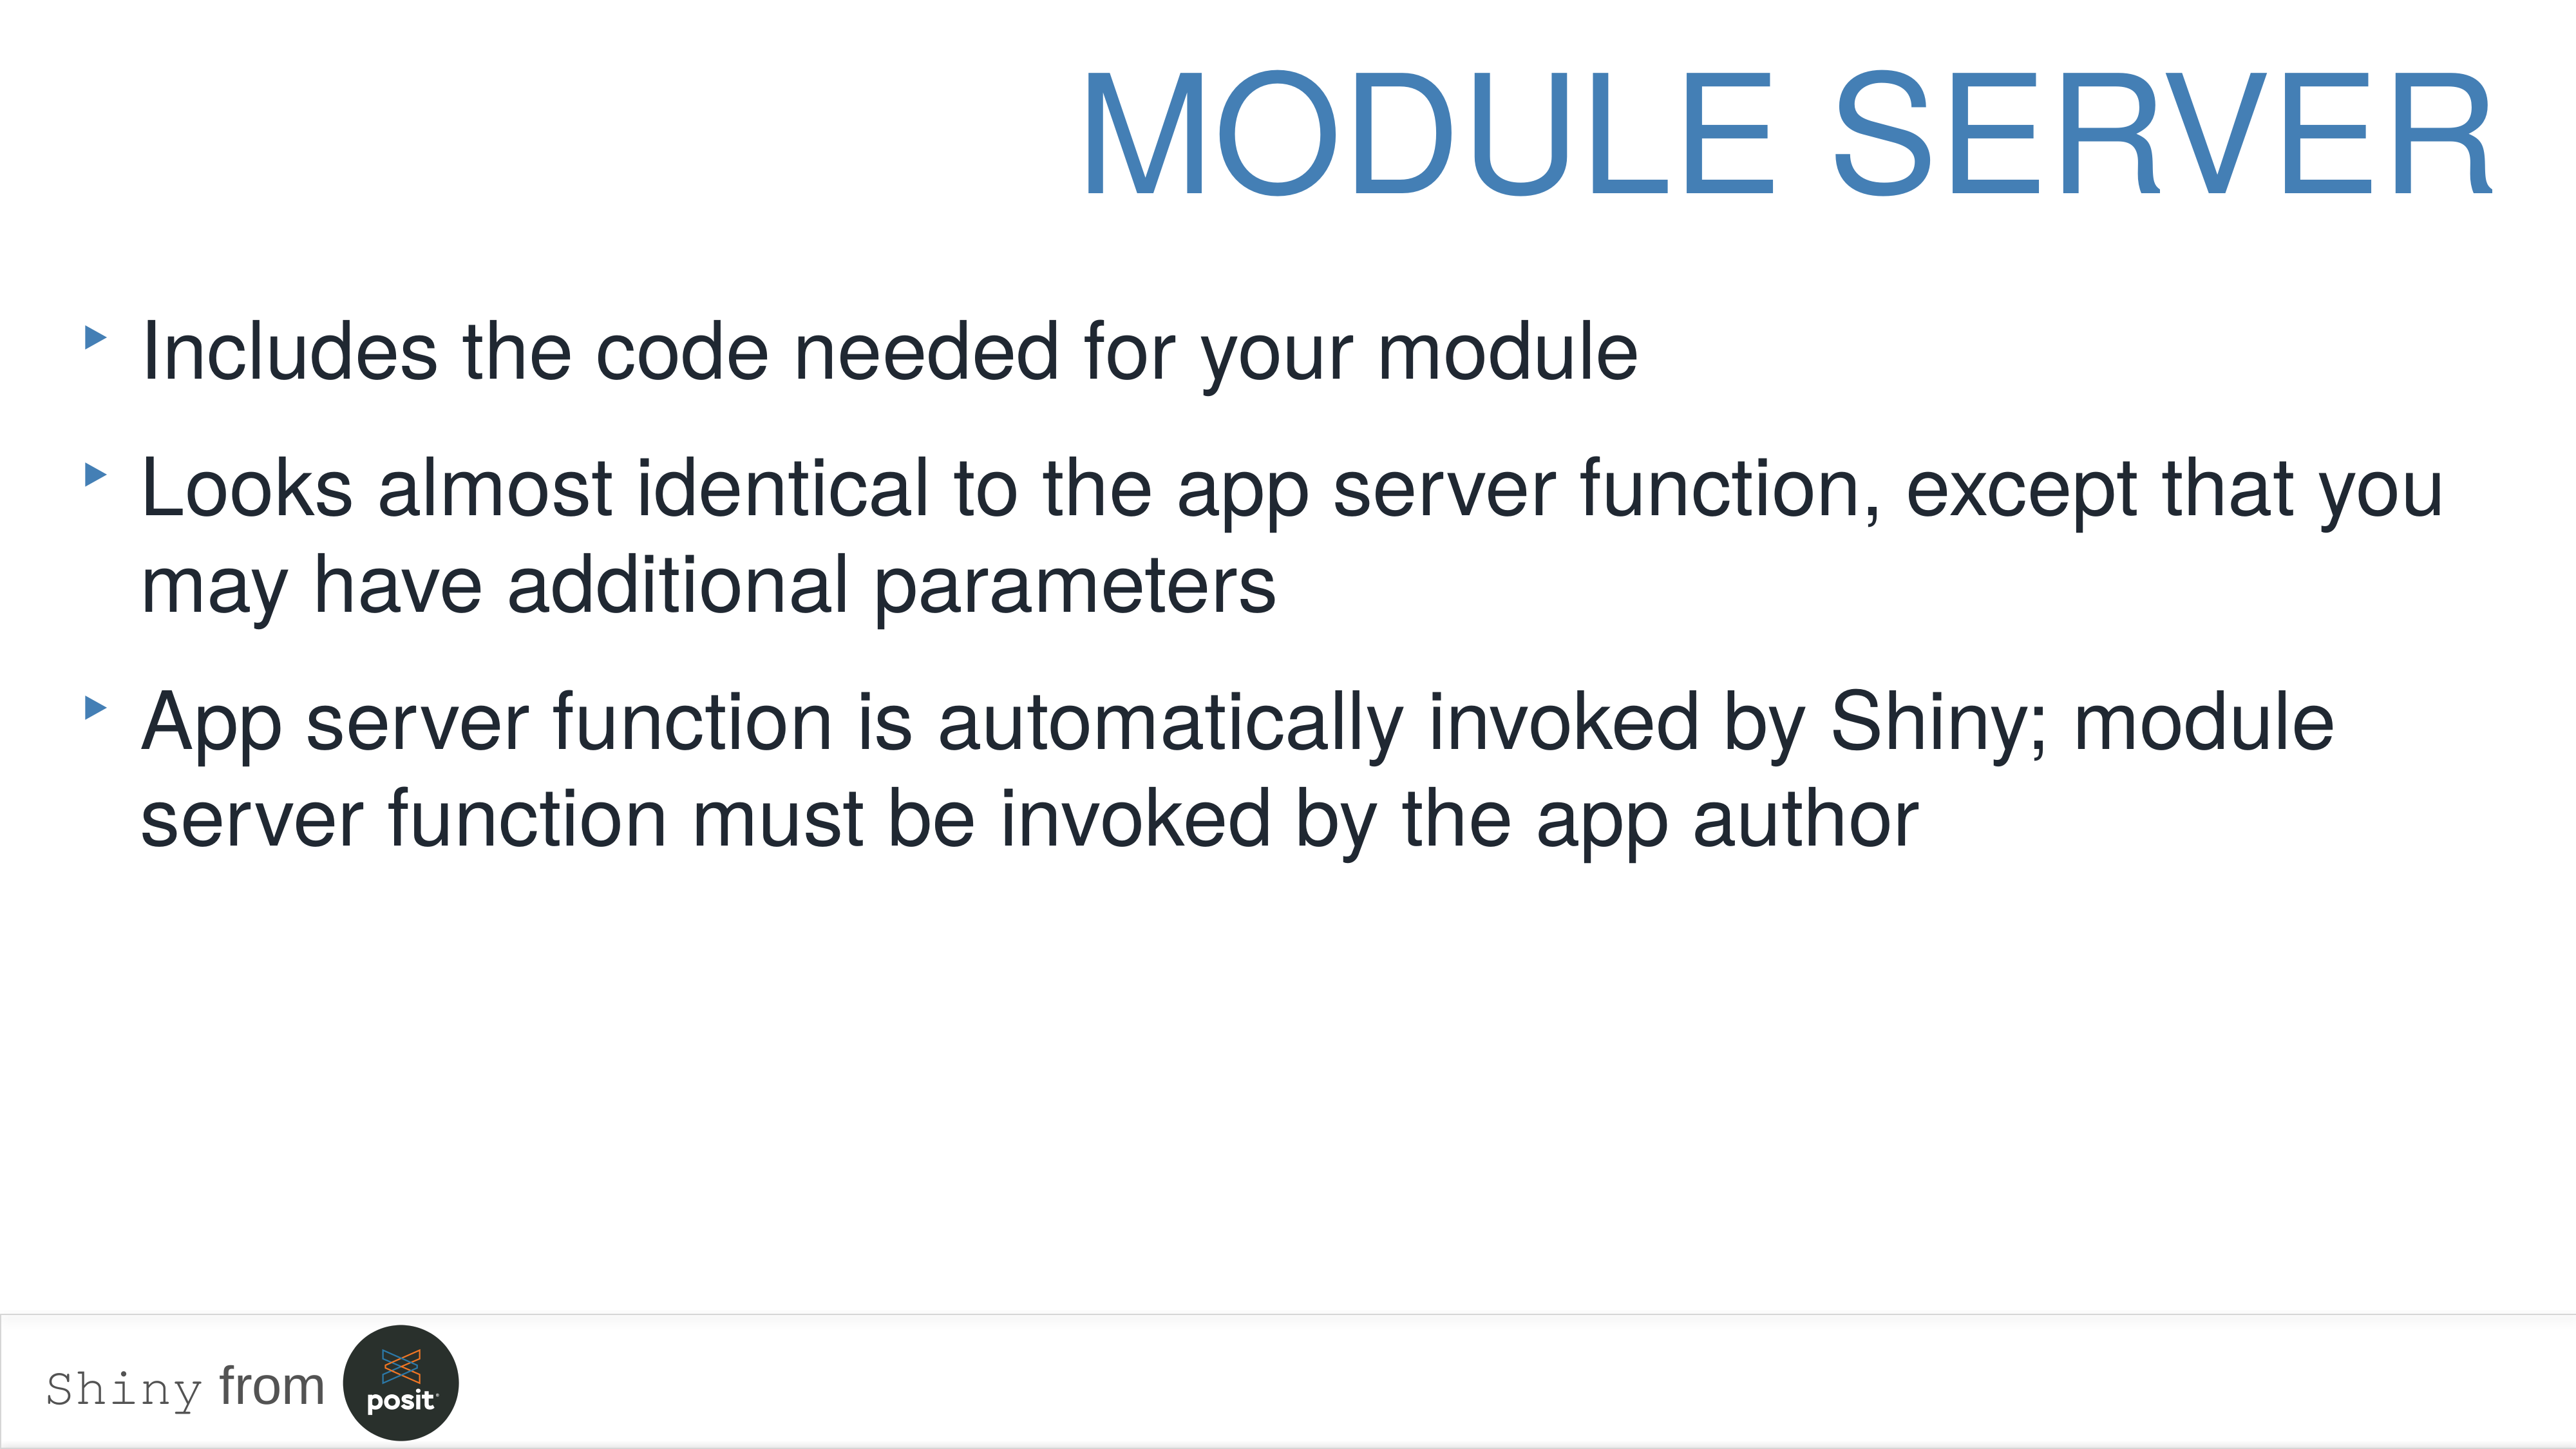

module server
Includes the code needed for your module
Looks almost identical to the app server function, except that you may have additional parameters
App server function is automatically invoked by Shiny; module server function must be invoked by the app author